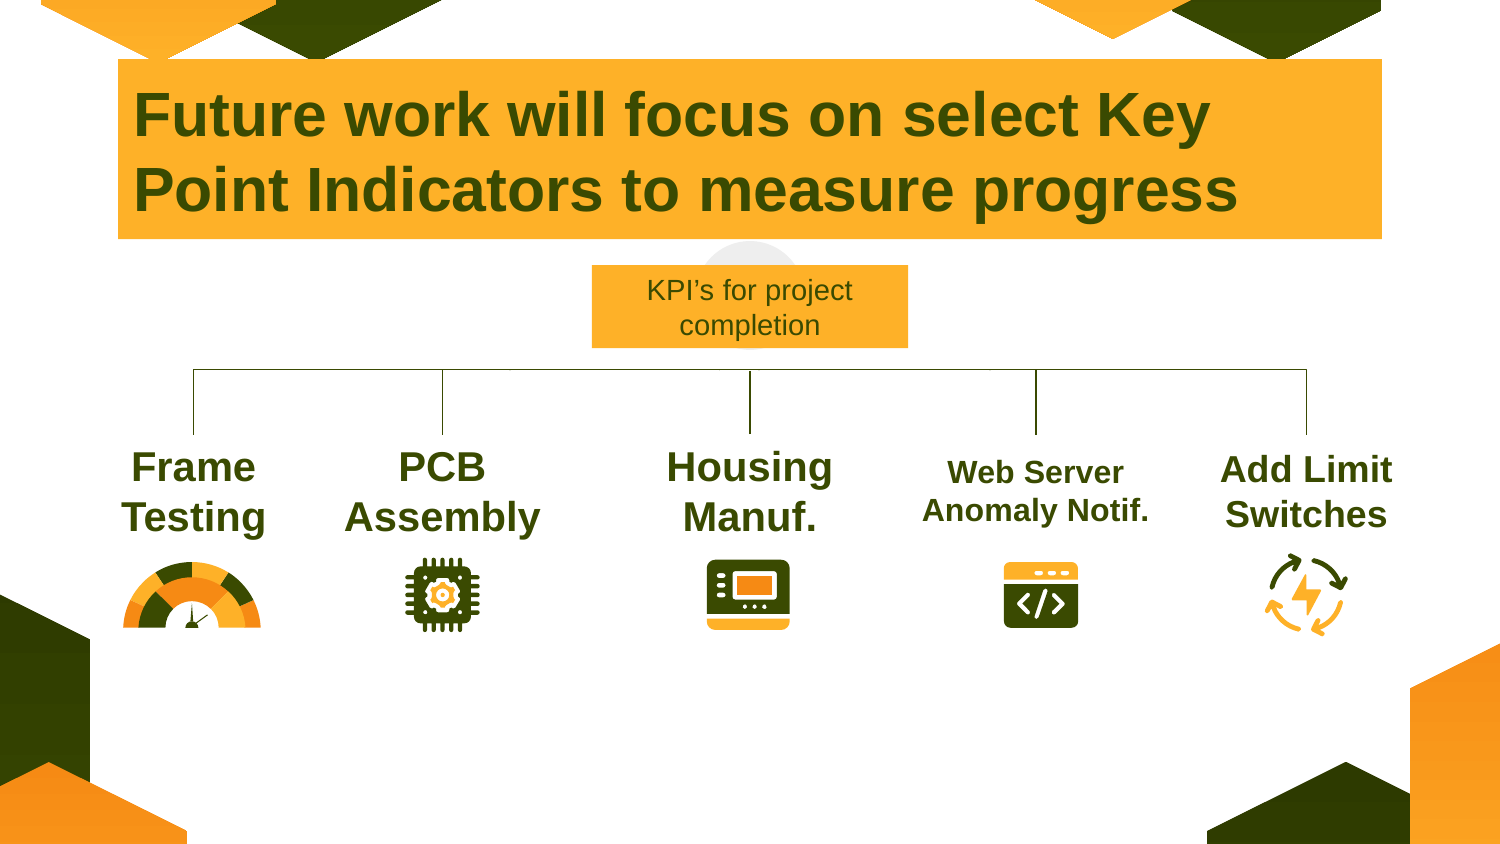

Future work will focus on select Key Point Indicators to measure progress

KPI’s for project completion
PCB Assembly
Web Server Anomaly Notif.
Frame Testing
Housing Manuf.
Add Limit Switches